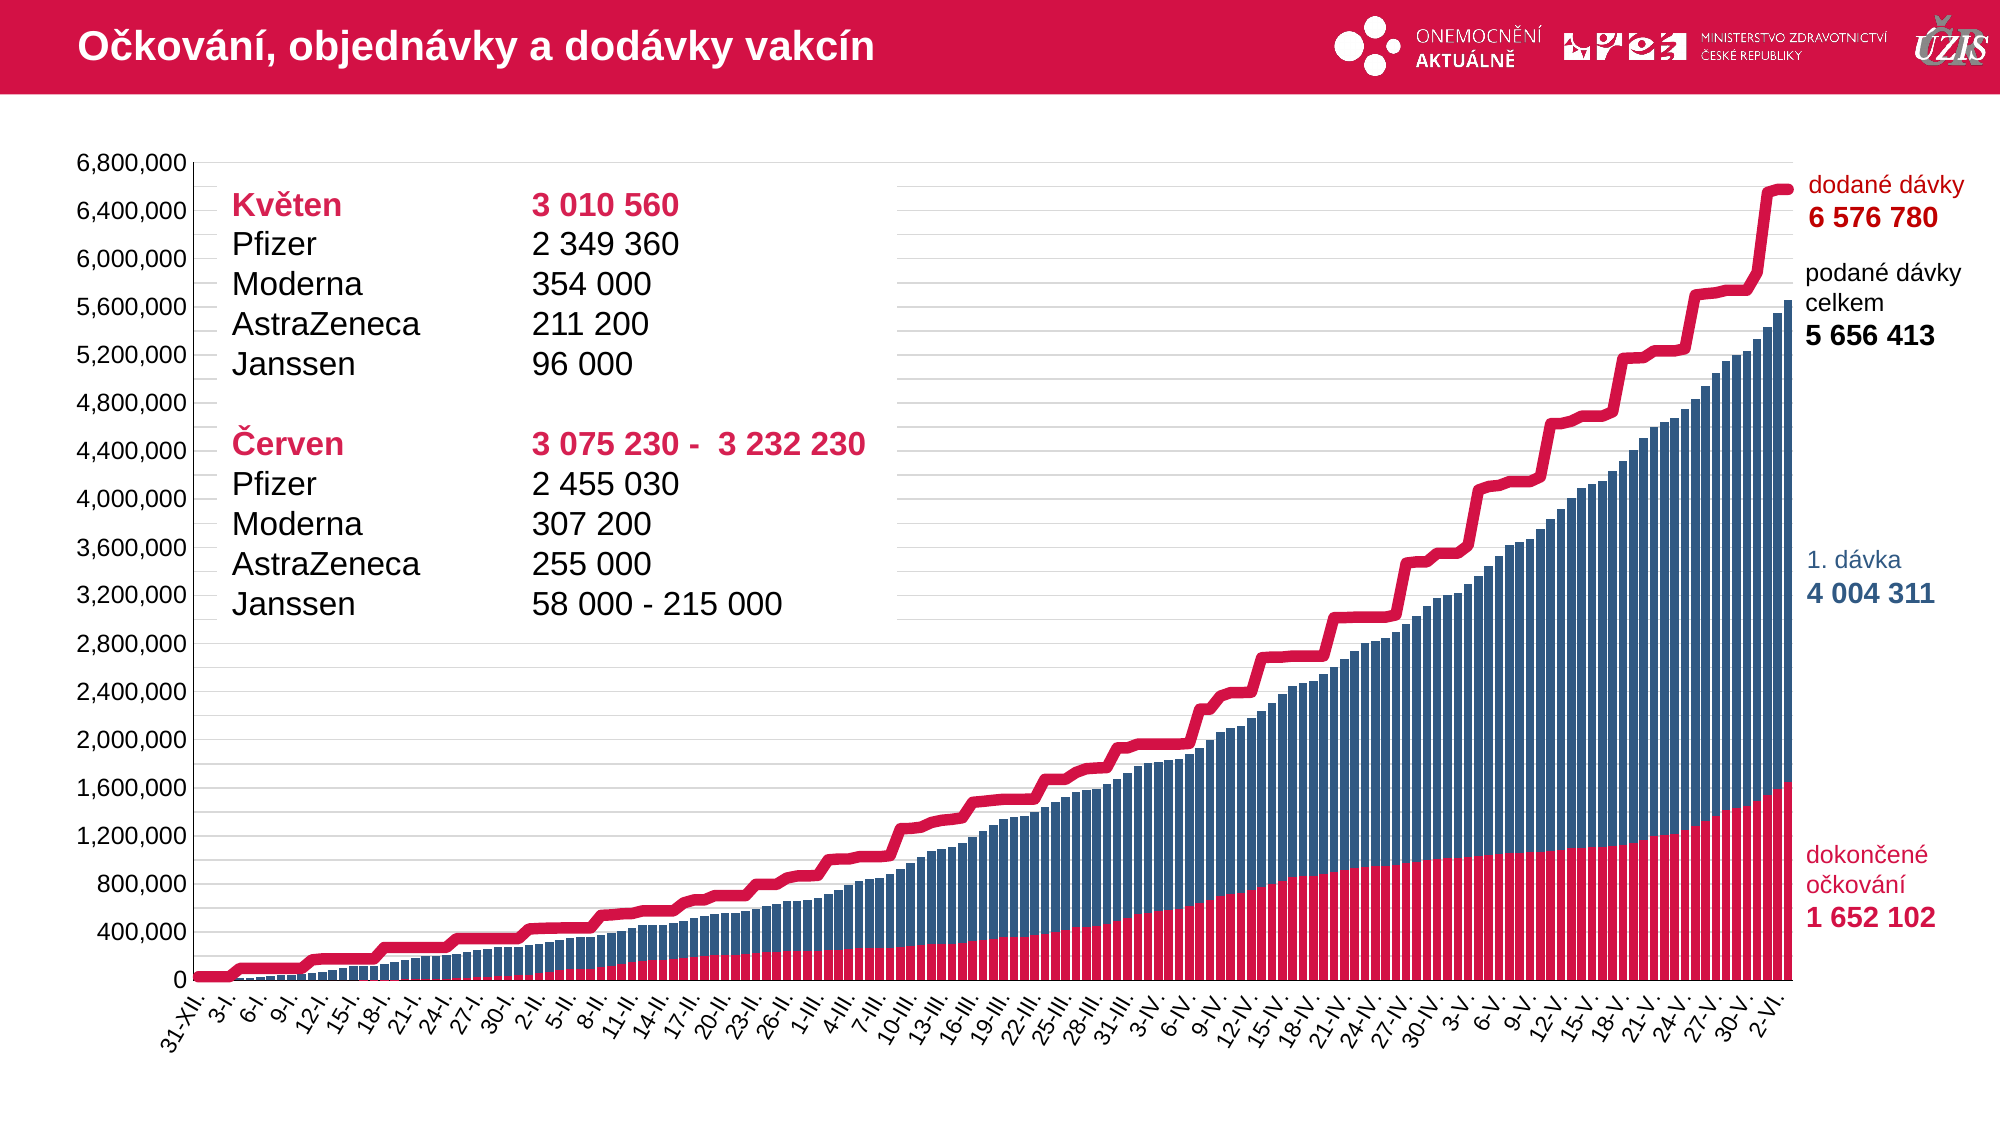

# Očkování, objednávky a dodávky vakcín

### Chart

| Category | dokončené očkování | první dávka | celkem dávek v ČR |
|---|---|---|---|
| 31-XII. | 0.0 | 11772.0 | 29250.0 |
| 1-I. | 0.0 | 12033.0 | 29250.0 |
| 2-I. | 0.0 | 13300.0 | 29250.0 |
| 3-I. | 0.0 | 14214.0 | 29250.0 |
| 4-I. | 0.0 | 17788.0 | 98475.0 |
| 5-I. | 0.0 | 22281.0 | 98475.0 |
| 6-I. | 0.0 | 28102.0 | 98475.0 |
| 7-I. | 0.0 | 36046.0 | 98475.0 |
| 8-I. | 0.0 | 45980.0 | 98475.0 |
| 9-I. | 0.0 | 47993.0 | 98475.0 |
| 10-I. | 0.0 | 49744.0 | 98475.0 |
| 11-I. | 0.0 | 59538.0 | 169650.0 |
| 12-I. | 0.0 | 72899.0 | 178050.0 |
| 13-I. | 0.0 | 86374.0 | 178050.0 |
| 14-I. | 0.0 | 101533.0 | 178050.0 |
| 15-I. | 0.0 | 115475.0 | 178050.0 |
| 16-I. | 2.0 | 118847.0 | 178050.0 |
| 17-I. | 635.0 | 121443.0 | 178050.0 |
| 18-I. | 2446.0 | 133891.0 | 272820.0 |
| 19-I. | 5145.0 | 146397.0 | 272820.0 |
| 20-I. | 7774.0 | 160005.0 | 272820.0 |
| 21-I. | 9494.0 | 175564.0 | 272820.0 |
| 22-I. | 10529.0 | 190359.0 | 272820.0 |
| 23-I. | 11395.0 | 193638.0 | 272820.0 |
| 24-I. | 12258.0 | 195883.0 | 272820.0 |
| 25-I. | 15212.0 | 205479.0 | 346530.0 |
| 26-I. | 19169.0 | 215973.0 | 346530.0 |
| 27-I. | 23665.0 | 224962.0 | 346530.0 |
| 28-I. | 29753.0 | 231991.0 | 346530.0 |
| 29-I. | 37569.0 | 238169.0 | 346530.0 |
| 30-I. | 38651.0 | 238887.0 | 346530.0 |
| 31-I. | 39823.0 | 239590.0 | 346530.0 |
| 1-II. | 47706.0 | 243537.0 | 426480.0 |
| 2-II. | 57874.0 | 247654.0 | 430680.0 |
| 3-II. | 68825.0 | 252042.0 | 433980.0 |
| 4-II. | 81735.0 | 256919.0 | 434580.0 |
| 5-II. | 92357.0 | 262355.0 | 435680.0 |
| 6-II. | 94694.0 | 263191.0 | 435680.0 |
| 7-II. | 97170.0 | 264037.0 | 435680.0 |
| 8-II. | 108518.0 | 268053.0 | 539800.0 |
| 9-II. | 120413.0 | 273117.0 | 543800.0 |
| 10-II. | 133587.0 | 278581.0 | 552500.0 |
| 11-II. | 149699.0 | 284858.0 | 555000.0 |
| 12-II. | 164337.0 | 291561.0 | 576600.0 |
| 13-II. | 167308.0 | 293137.0 | 576600.0 |
| 14-II. | 168676.0 | 294125.0 | 576600.0 |
| 15-II. | 177982.0 | 300468.0 | 576600.0 |
| 16-II. | 186999.0 | 309132.0 | 643290.0 |
| 17-II. | 195245.0 | 318793.0 | 667860.0 |
| 18-II. | 203229.0 | 331057.0 | 667860.0 |
| 19-II. | 210519.0 | 342861.0 | 703860.0 |
| 20-II. | 211682.0 | 344795.0 | 703860.0 |
| 21-II. | 212688.0 | 345817.0 | 703860.0 |
| 22-II. | 218677.0 | 355893.0 | 703860.0 |
| 23-II. | 225610.0 | 368756.0 | 797460.0 |
| 24-II. | 231604.0 | 382561.0 | 797460.0 |
| 25-II. | 237118.0 | 400480.0 | 797460.0 |
| 26-II. | 242431.0 | 416573.0 | 850360.0 |
| 27-II. | 242979.0 | 419507.0 | 867260.0 |
| 28-II. | 243526.0 | 421844.0 | 867260.0 |
| 1-III. | 246912.0 | 441204.0 | 872860.0 |
| 2-III. | 250435.0 | 468285.0 | 1001550.0 |
| 3-III. | 254908.0 | 498873.0 | 1008150.0 |
| 4-III. | 259556.0 | 531924.0 | 1008150.0 |
| 5-III. | 264916.0 | 560544.0 | 1027250.0 |
| 6-III. | 265752.0 | 572612.0 | 1027250.0 |
| 7-III. | 266580.0 | 583949.0 | 1027250.0 |
| 8-III. | 271390.0 | 613483.0 | 1036050.0 |
| 9-III. | 277720.0 | 649561.0 | 1260050.0 |
| 10-III. | 284630.0 | 690562.0 | 1262650.0 |
| 11-III. | 292942.0 | 735055.0 | 1272850.0 |
| 12-III. | 301359.0 | 773491.0 | 1312350.0 |
| 13-III. | 302642.0 | 790462.0 | 1330250.0 |
| 14-III. | 303768.0 | 802486.0 | 1338450.0 |
| 15-III. | 312511.0 | 830620.0 | 1350850.0 |
| 16-III. | 322978.0 | 869252.0 | 1479870.0 |
| 17-III. | 333430.0 | 906470.0 | 1487270.0 |
| 18-III. | 345785.0 | 944134.0 | 1496770.0 |
| 19-III. | 359321.0 | 978228.0 | 1504970.0 |
| 20-III. | 361327.0 | 993201.0 | 1504970.0 |
| 21-III. | 362857.0 | 1000543.0 | 1504970.0 |
| 22-III. | 375244.0 | 1024657.0 | 1507170.0 |
| 23-III. | 388489.0 | 1050941.0 | 1671070.0 |
| 24-III. | 404123.0 | 1077479.0 | 1671070.0 |
| 25-III. | 421913.0 | 1103561.0 | 1671070.0 |
| 26-III. | 439326.0 | 1128133.0 | 1727670.0 |
| 27-III. | 444135.0 | 1136485.0 | 1759170.0 |
| 28-III. | 448245.0 | 1141960.0 | 1764870.0 |
| 29-III. | 468830.0 | 1160691.0 | 1768270.0 |
| 30-III. | 490896.0 | 1185125.0 | 1932070.0 |
| 31-III. | 517840.0 | 1207983.0 | 1932070.0 |
| 1-IV. | 549695.0 | 1233321.0 | 1963670.0 |
| 2-IV. | 562401.0 | 1240113.0 | 1963670.0 |
| 3-IV. | 573279.0 | 1243664.0 | 1963670.0 |
| 4-IV. | 582011.0 | 1246126.0 | 1963670.0 |
| 5-IV. | 589152.0 | 1248430.0 | 1963670.0 |
| 6-IV. | 618288.0 | 1264401.0 | 1968970.0 |
| 7-IV. | 640331.0 | 1287559.0 | 2254450.0 |
| 8-IV. | 671124.0 | 1325674.0 | 2254450.0 |
| 9-IV. | 701015.0 | 1364434.0 | 2362350.0 |
| 10-IV. | 716203.0 | 1379701.0 | 2391950.0 |
| 11-IV. | 726184.0 | 1389391.0 | 2391950.0 |
| 12-IV. | 750971.0 | 1427051.0 | 2394850.0 |
| 13-IV. | 776775.0 | 1462804.0 | 2681500.0 |
| 14-IV. | 804022.0 | 1501216.0 | 2687600.0 |
| 15-IV. | 829588.0 | 1548640.0 | 2687600.0 |
| 16-IV. | 855121.0 | 1592893.0 | 2695900.0 |
| 17-IV. | 864103.0 | 1609424.0 | 2695900.0 |
| 18-IV. | 869046.0 | 1622315.0 | 2695900.0 |
| 19-IV. | 884364.0 | 1665860.0 | 2695900.0 |
| 20-IV. | 900101.0 | 1707652.0 | 3015950.0 |
| 21-IV. | 914201.0 | 1755117.0 | 3015950.0 |
| 22-IV. | 931475.0 | 1809187.0 | 3019650.0 |
| 23-IV. | 943423.0 | 1858430.0 | 3020200.0 |
| 24-IV. | 948612.0 | 1876000.0 | 3020200.0 |
| 25-IV. | 952587.0 | 1890470.0 | 3020200.0 |
| 26-IV. | 959935.0 | 1938961.0 | 3038100.0 |
| 27-IV. | 972051.0 | 1986446.0 | 3469420.0 |
| 28-IV. | 985938.0 | 2043288.0 | 3479720.0 |
| 29-IV. | 1001630.0 | 2106535.0 | 3479720.0 |
| 30-IV. | 1011473.0 | 2166640.0 | 3551120.0 |
| 1-V. | 1014805.0 | 2185709.0 | 3551120.0 |
| 2-V. | 1017028.0 | 2204449.0 | 3551120.0 |
| 3-V. | 1022010.0 | 2269969.0 | 3616120.0 |
| 4-V. | 1030243.0 | 2334116.0 | 4076680.0 |
| 5-V. | 1039526.0 | 2404633.0 | 4106680.0 |
| 6-V. | 1050074.0 | 2482198.0 | 4115030.0 |
| 7-V. | 1059990.0 | 2556900.0 | 4146880.0 |
| 8-V. | 1061682.0 | 2585963.0 | 4146880.0 |
| 9-V. | 1062847.0 | 2609960.0 | 4146880.0 |
| 10-V. | 1069938.0 | 2680262.0 | 4186430.0 |
| 11-V. | 1078649.0 | 2753765.0 | 4628960.0 |
| 12-V. | 1087580.0 | 2831297.0 | 4628960.0 |
| 13-V. | 1096622.0 | 2913011.0 | 4649310.0 |
| 14-V. | 1104261.0 | 2990474.0 | 4691010.0 |
| 15-V. | 1106396.0 | 3021996.0 | 4691010.0 |
| 16-V. | 1107570.0 | 3047593.0 | 4691010.0 |
| 17-V. | 1114189.0 | 3118617.0 | 4727610.0 |
| 18-V. | 1127063.0 | 3188953.0 | 5171510.0 |
| 19-V. | 1142080.0 | 3264447.0 | 5174310.0 |
| 20-V. | 1168845.0 | 3337429.0 | 5177310.0 |
| 21-V. | 1196372.0 | 3404046.0 | 5233310.0 |
| 22-V. | 1207394.0 | 3435815.0 | 5233310.0 |
| 23-V. | 1216322.0 | 3457934.0 | 5233310.0 |
| 24-V. | 1249684.0 | 3503236.0 | 5251210.0 |
| 25-V. | 1285107.0 | 3552719.0 | 5698160.0 |
| 26-V. | 1322350.0 | 3617849.0 | 5708510.0 |
| 27-V. | 1369233.0 | 3676435.0 | 5716510.0 |
| 28-V. | 1415319.0 | 3735330.0 | 5737910.0 |
| 29-V. | 1432240.0 | 3763970.0 | 5737910.0 |
| 30-V. | 1446573.0 | 3785843.0 | 5737910.0 |
| 31-V. | 1493306.0 | 3838268.0 | 5886710.0 |
| 1-VI. | 1540988.0 | 3893647.0 | 6551130.0 |
| 2-VI. | 1594309.0 | 3952557.0 | 6576780.0 |
| 3-VI. | 1652102.0 | 4004311.0 | 6576780.0 |
dodané dávky
6 576 780
Květen		3 010 560
Pfizer		2 349 360
Moderna		354 000
AstraZeneca	211 200
Janssen		96 000

Červen		3 075 230 -  3 232 230
Pfizer		2 455 030
Moderna		307 200
AstraZeneca	255 000
Janssen		58 000 - 215 000
podané dávky celkem
5 656 413
1. dávka
4 004 311
dokončené
očkování
1 652 102